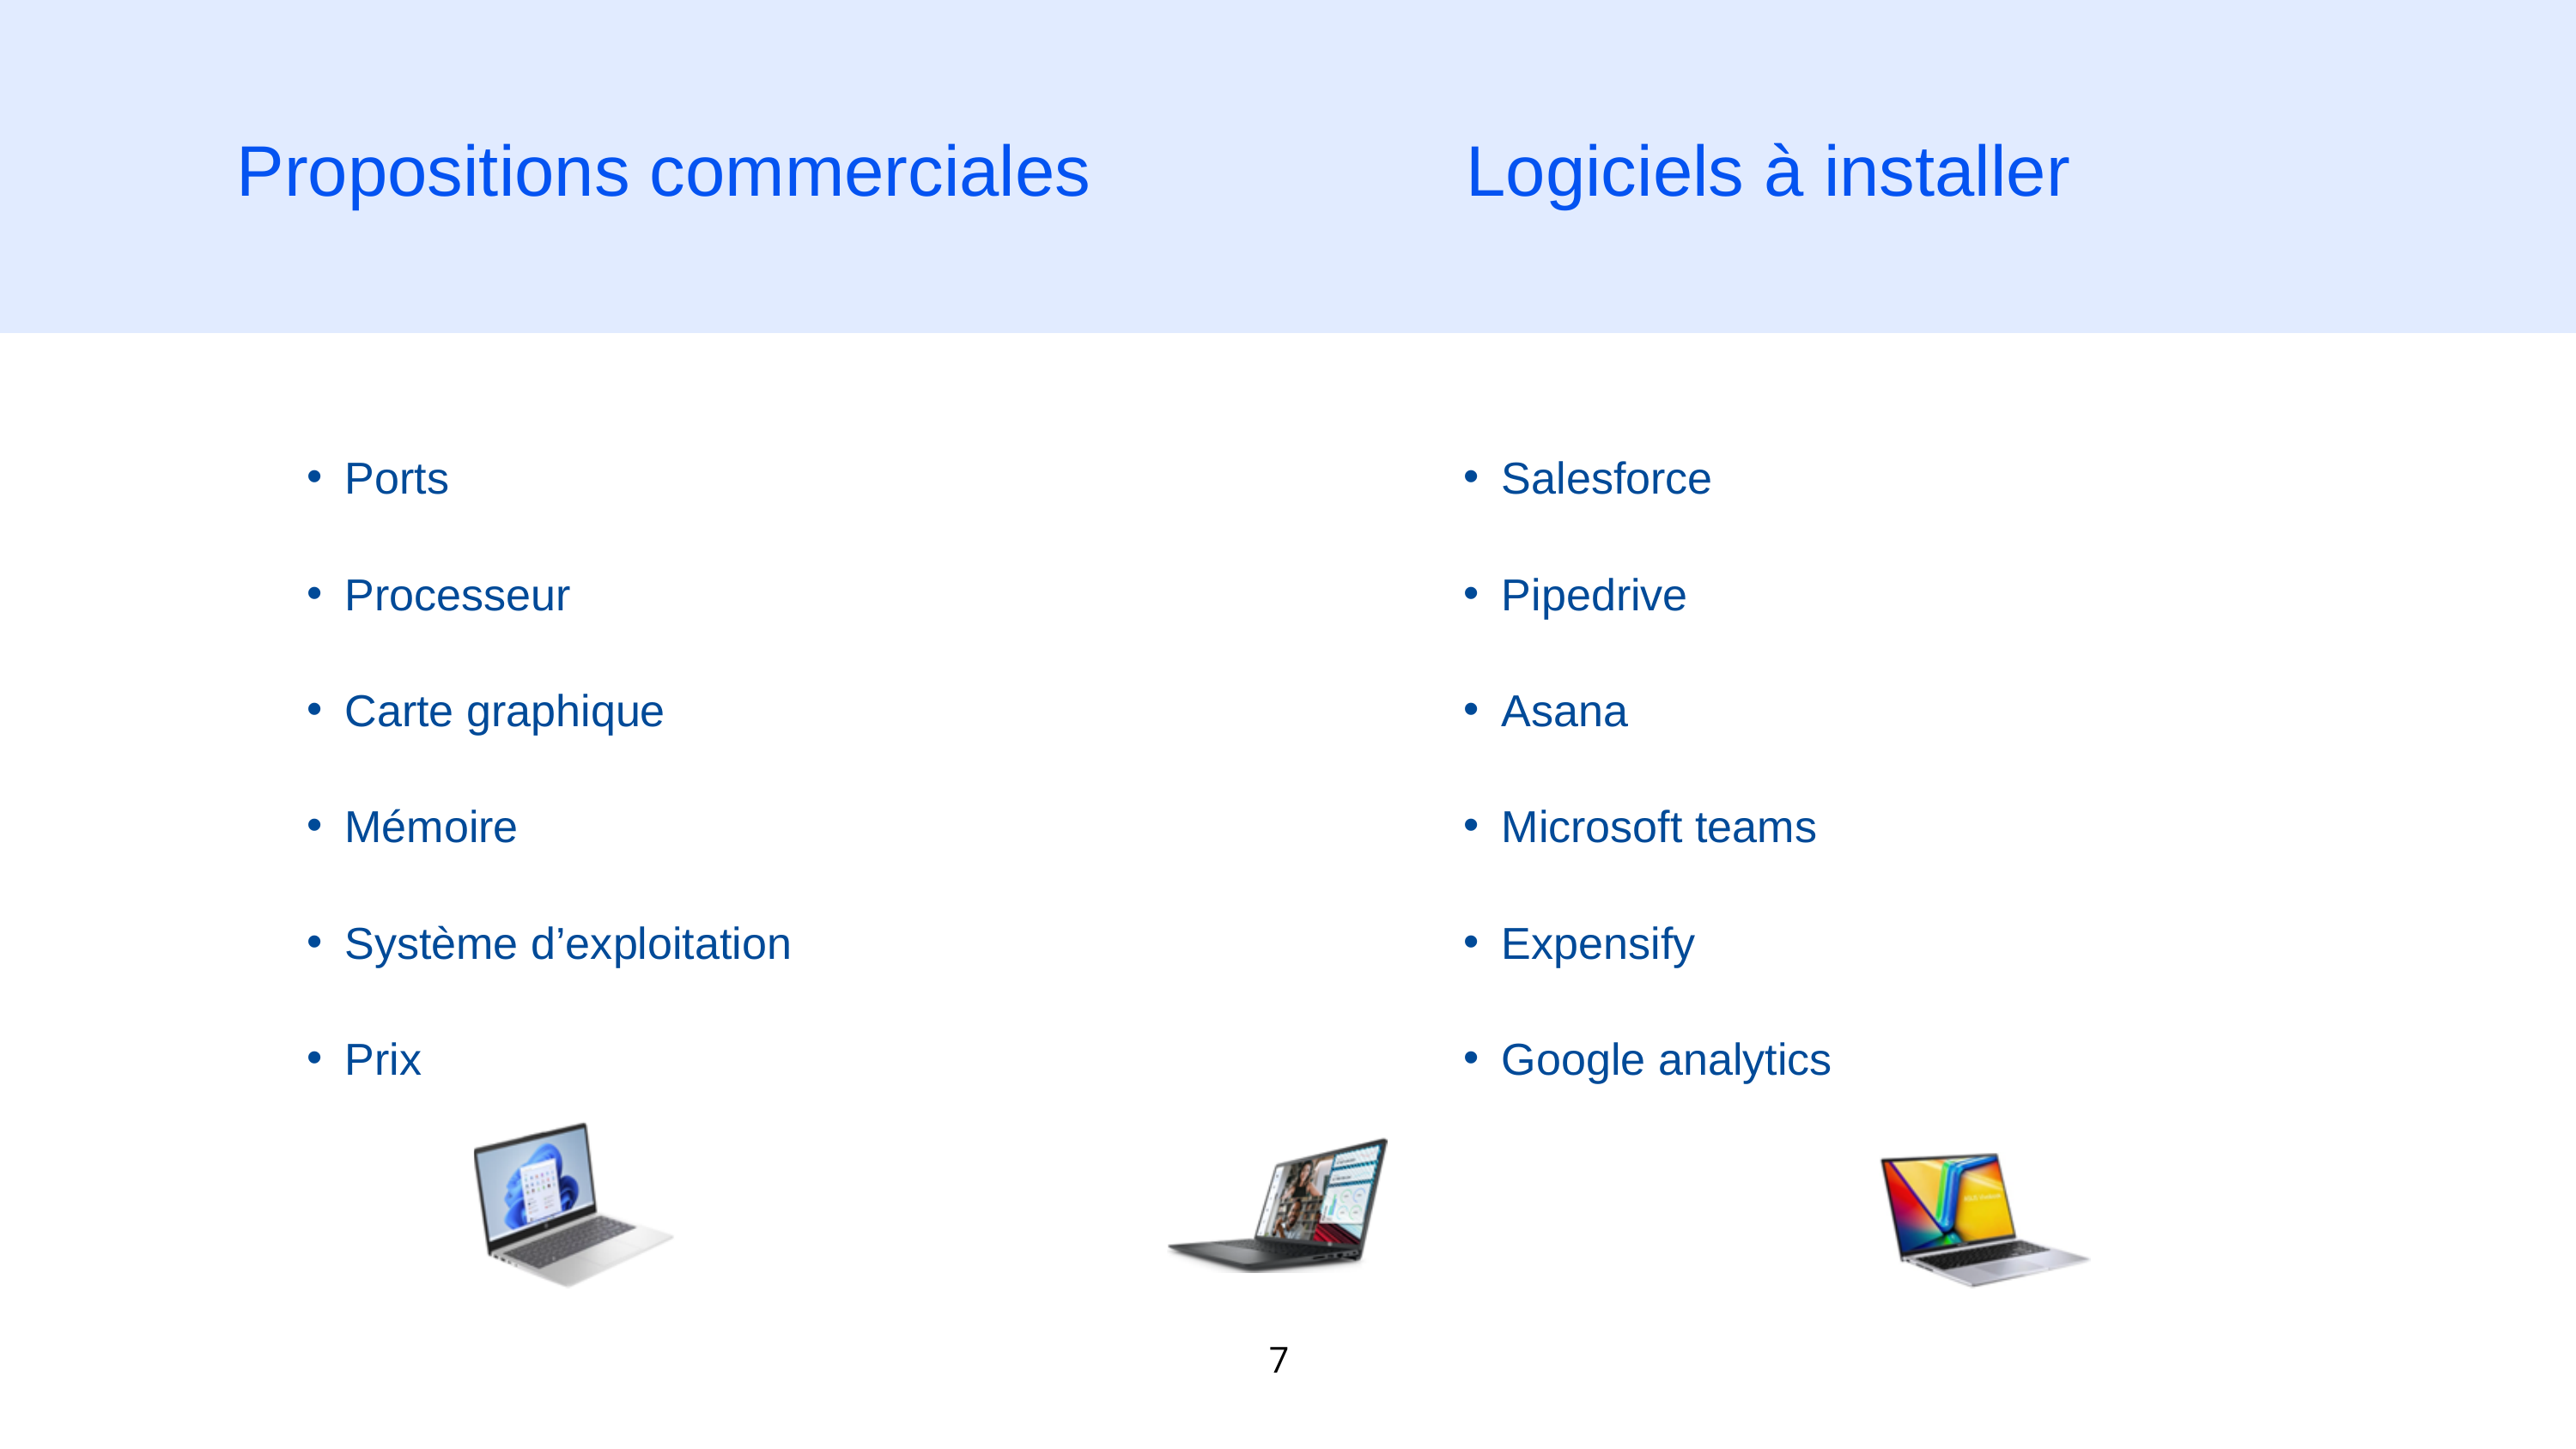

Propositions commerciales
Logiciels à installer
Ports

Processeur

Carte graphique

Mémoire

Système d’exploitation

Prix

Salesforce

Pipedrive

Asana

Microsoft teams

Expensify

Google analytics

7